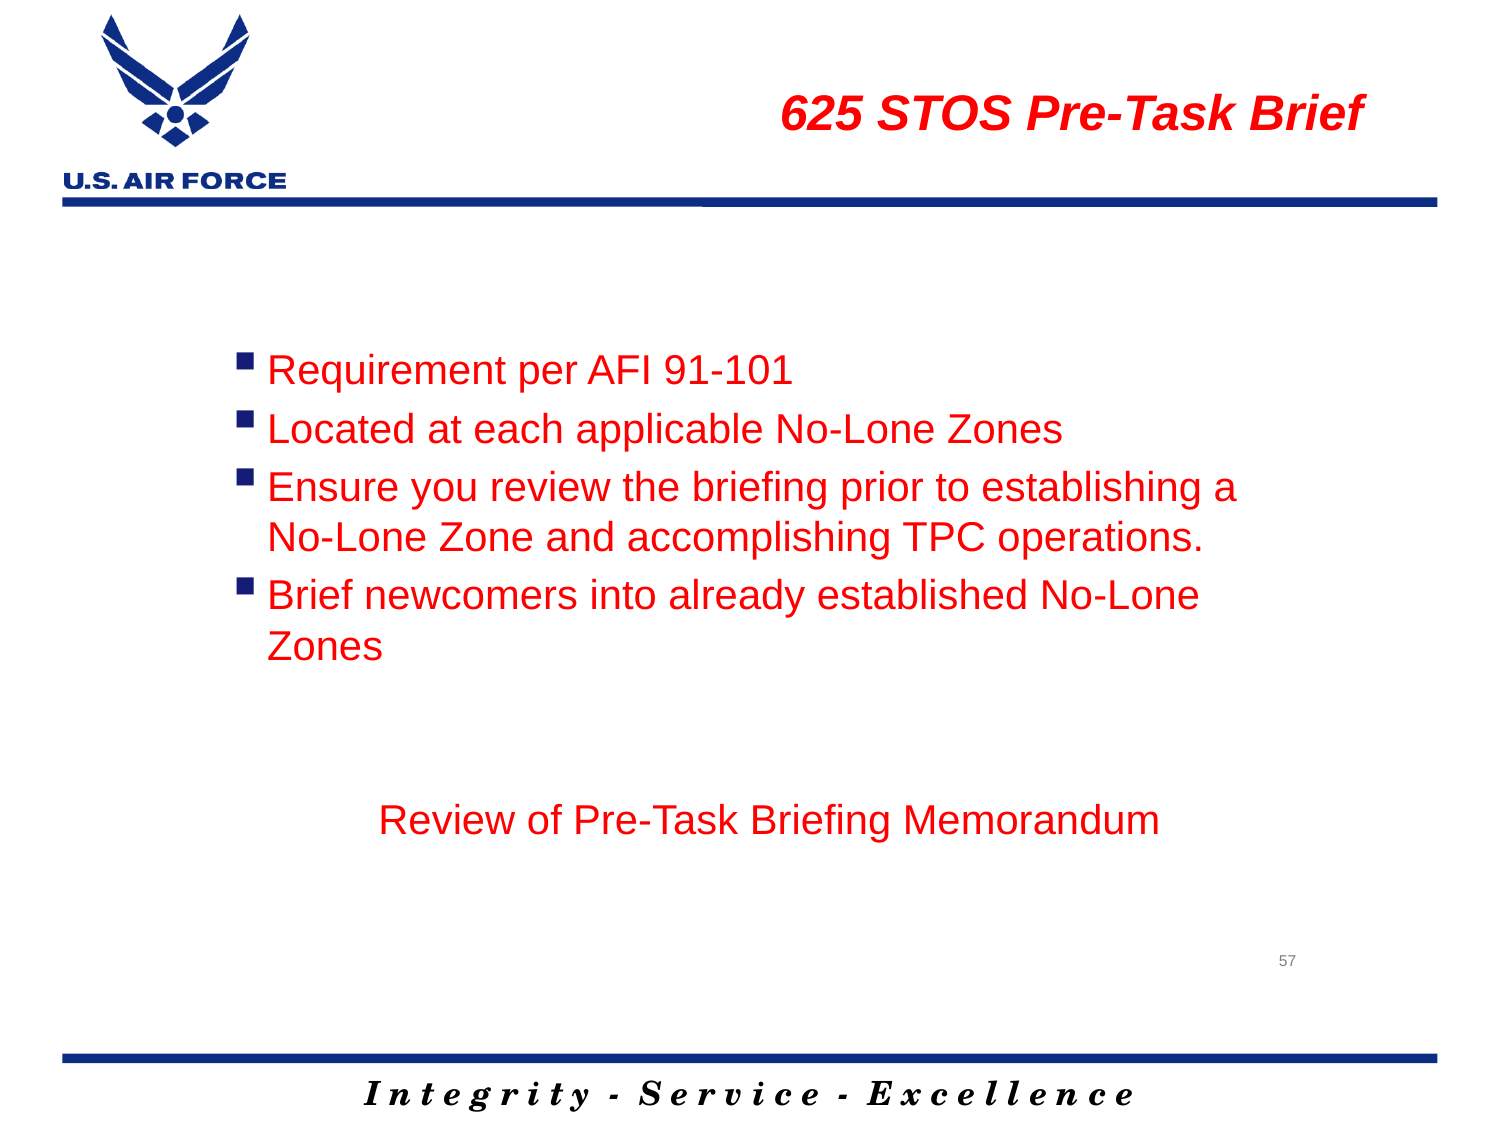

# 625 STOS Pre-Task Brief
Requirement per AFI 91-101
Located at each applicable No-Lone Zones
Ensure you review the briefing prior to establishing a No-Lone Zone and accomplishing TPC operations.
Brief newcomers into already established No-Lone Zones

Review of Pre-Task Briefing Memorandum
57